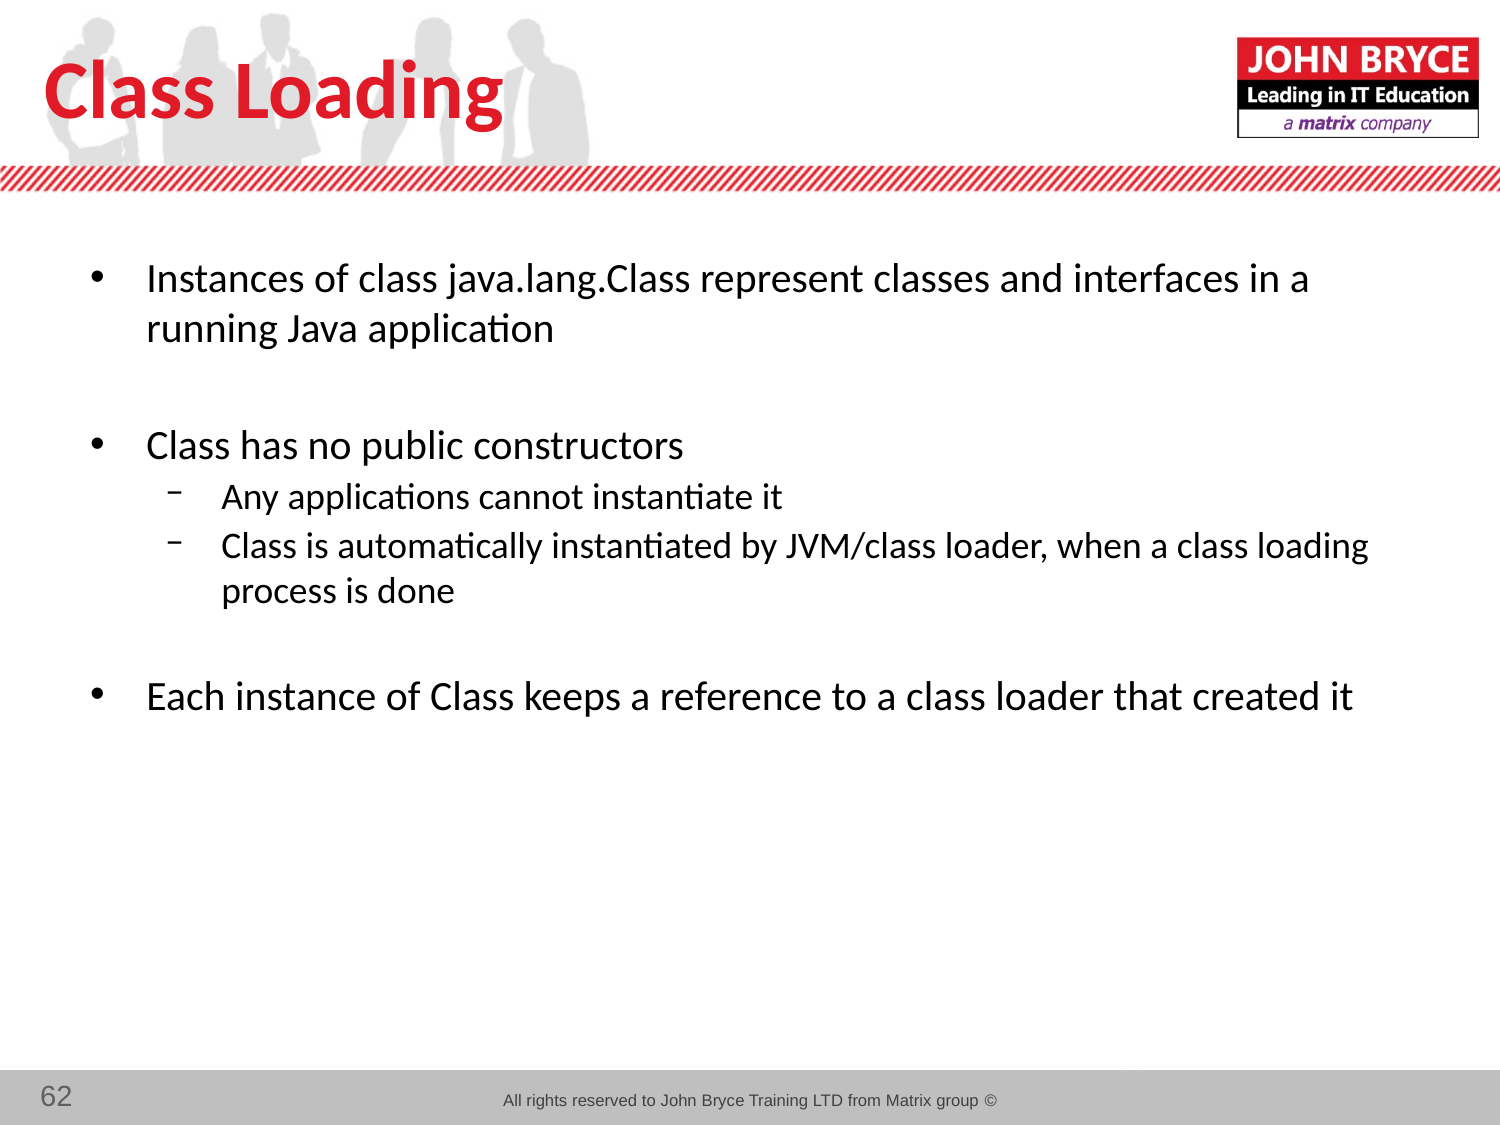

# Class Loading
Instances of class java.lang.Class represent classes and interfaces in a running Java application

Class has no public constructors
Any applications cannot instantiate it
Class is automatically instantiated by JVM/class loader, when a class loading process is done

Each instance of Class keeps a reference to a class loader that created it